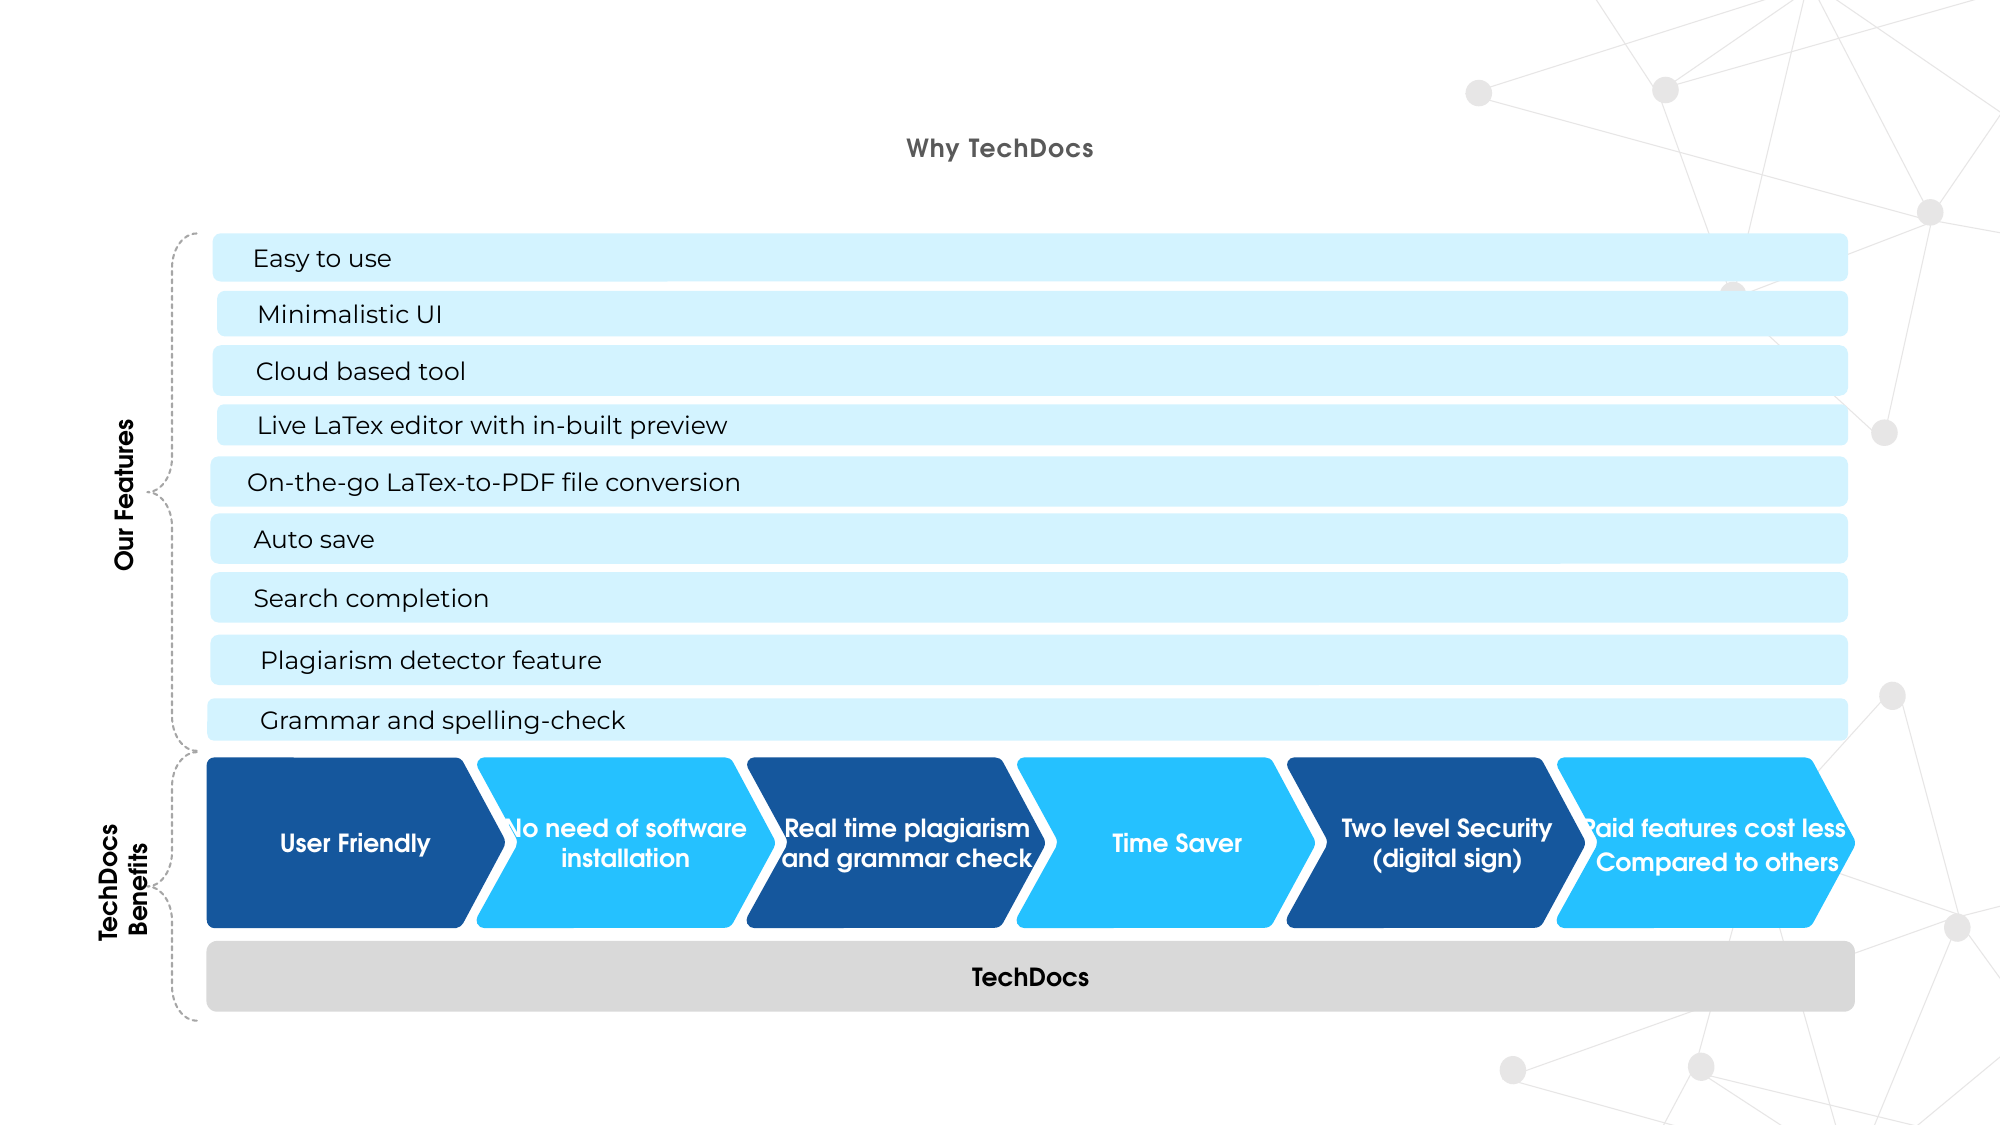

Why TechDocs
Easy to use

Our Features
Minimalistic UI
    Cloud based tool
Live LaTex editor with in-built preview
   On-the-go LaTex-to-PDF file conversion
    Auto save
    Search completion
     Plagiarism detector feature

  Grammar and spelling-check

 TechDocs Benefits
User Friendly
No need of software installation
Real time plagiarism and grammar check
Time Saver
Two level Security
(digital sign)
Paid features cost less
Compared to others
TechDocs